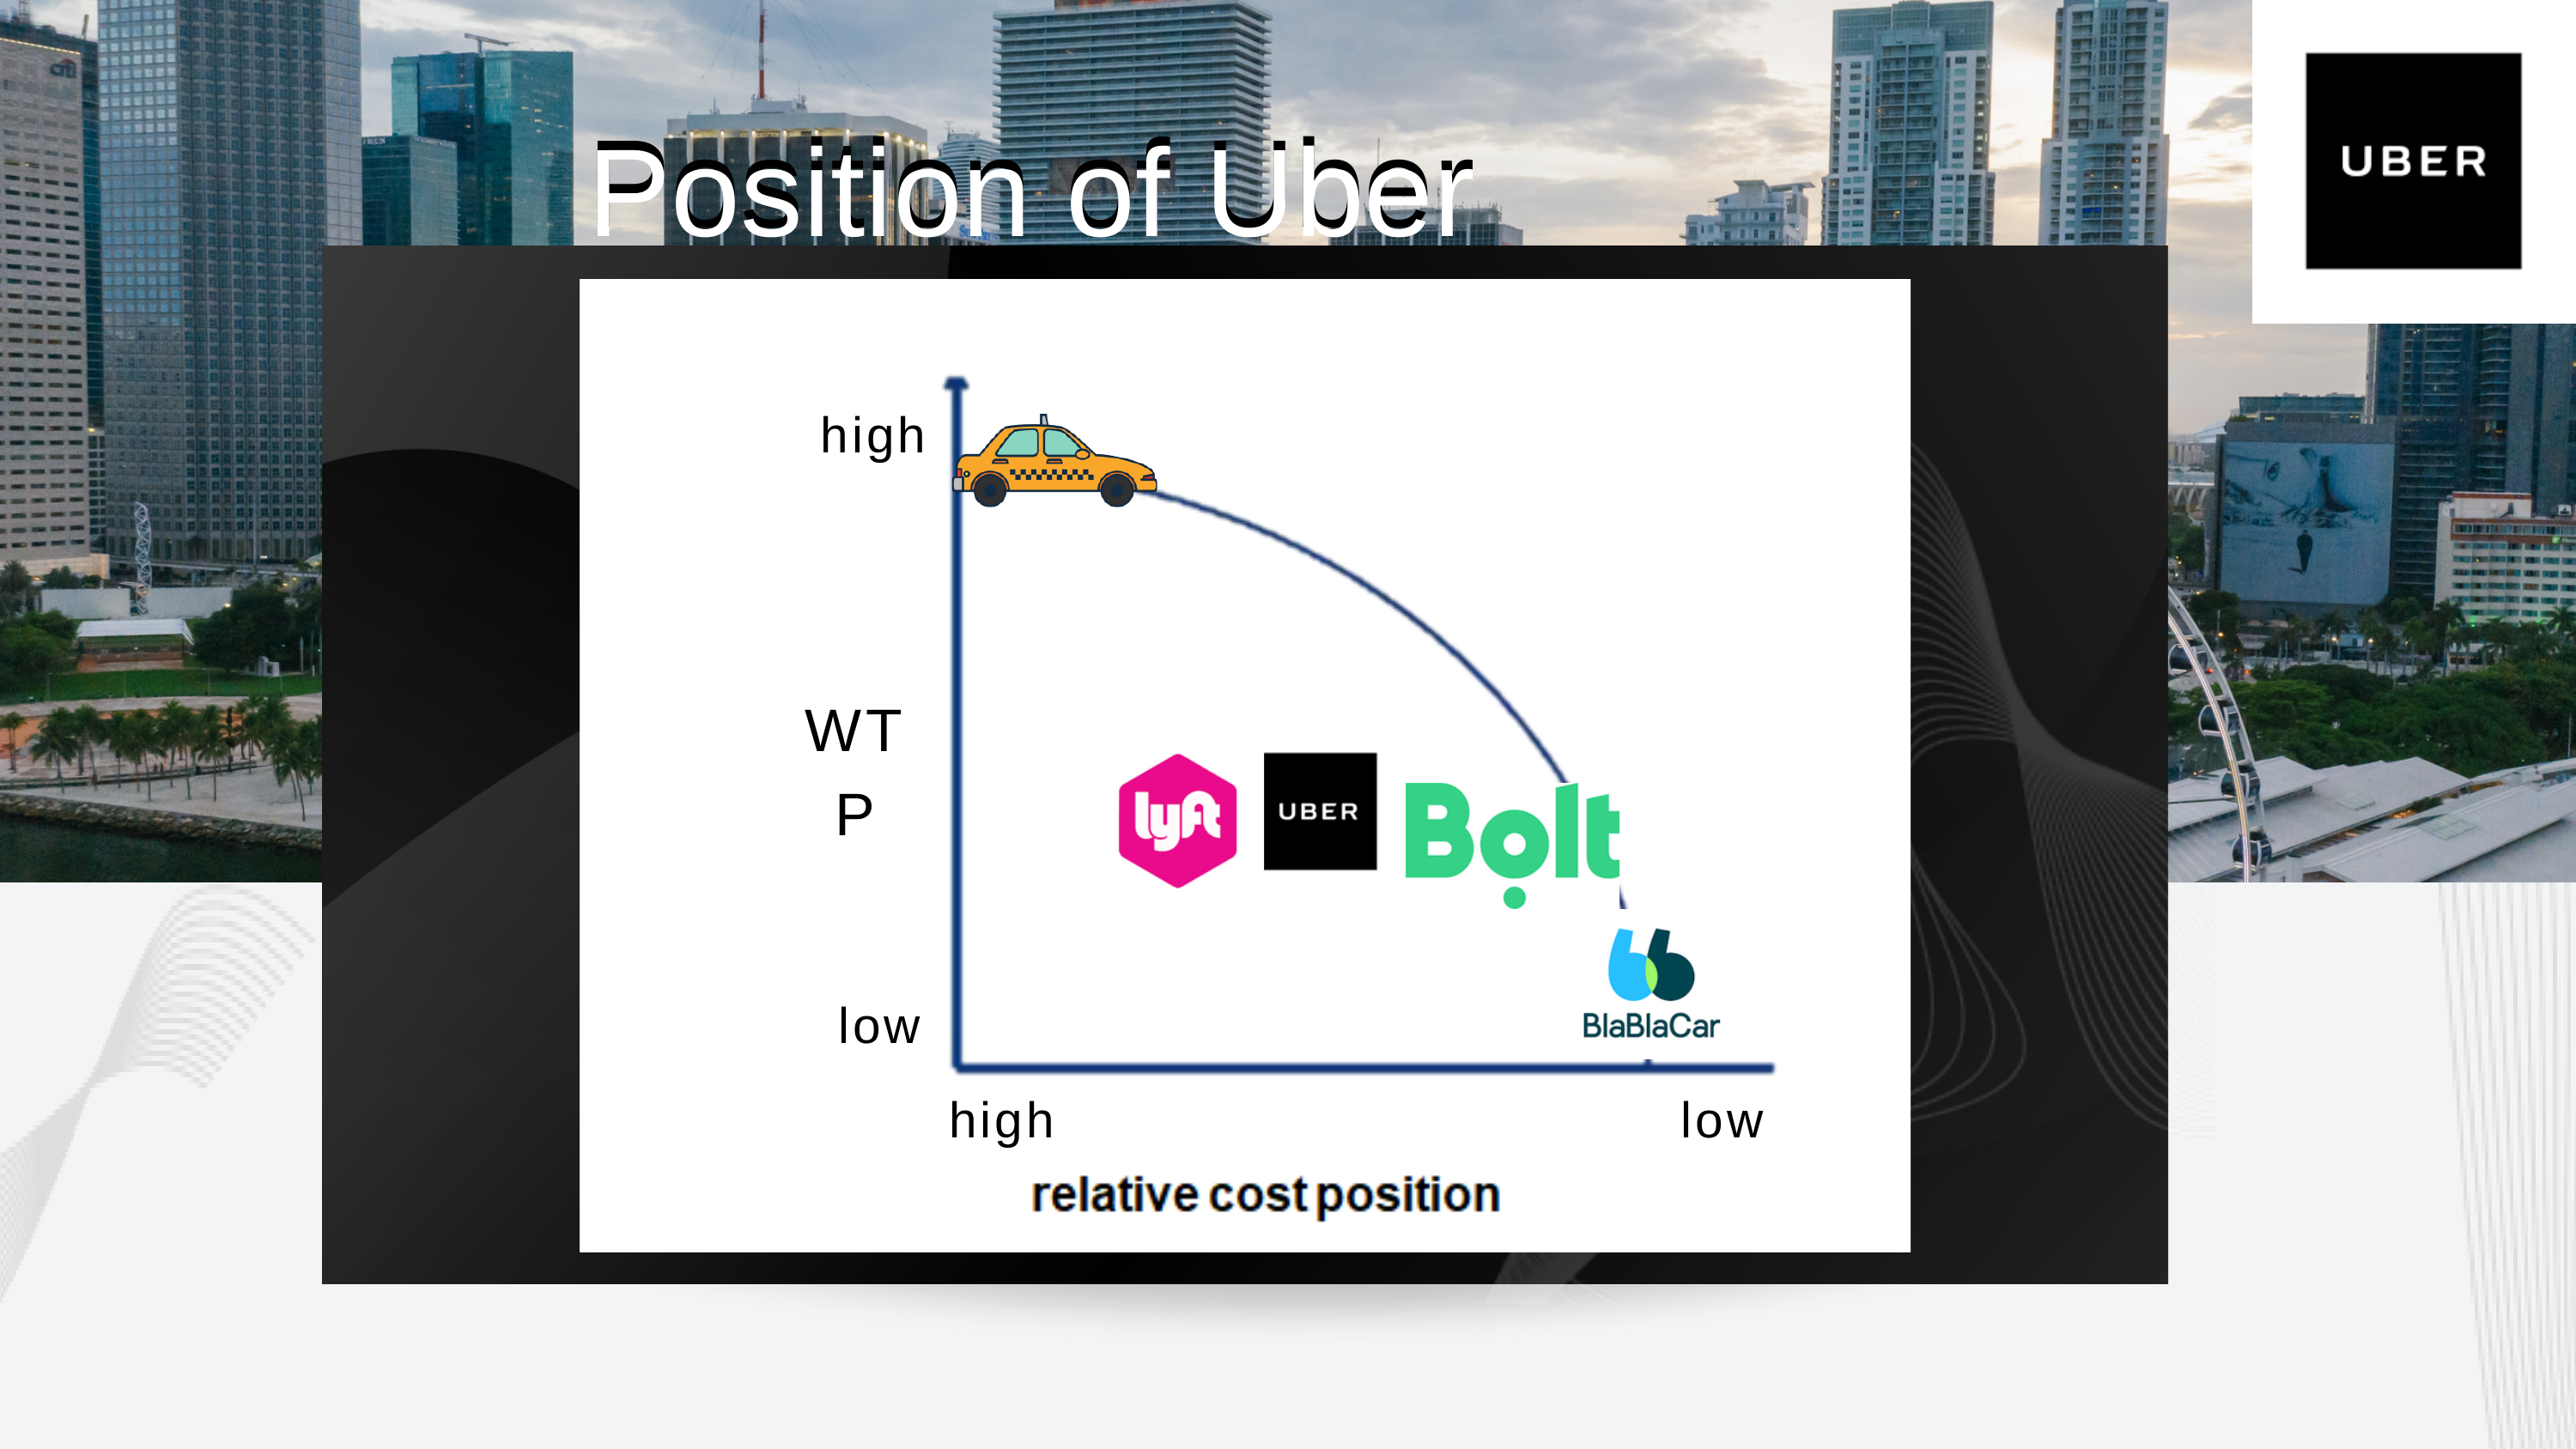

Position of Uber
Position of Uber

high

WTP

low
high
low